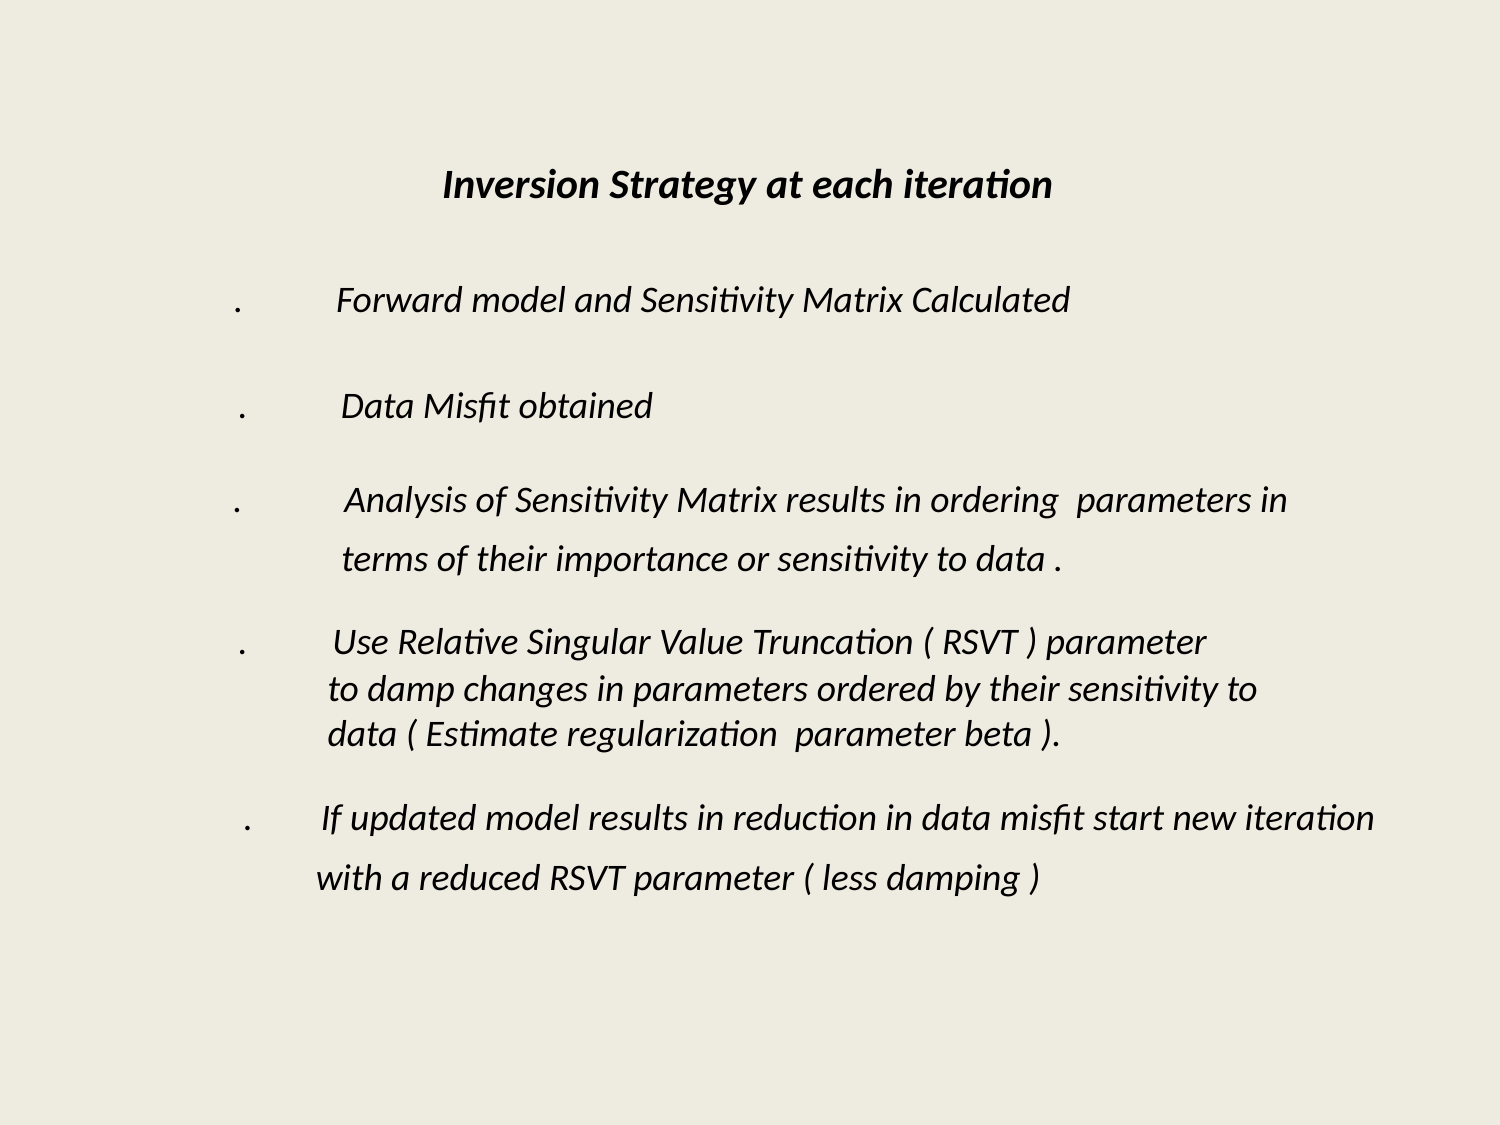

Inversion Strategy at each iteration
.           Forward model and Sensitivity Matrix Calculated
  .           Data Misfit obtained
.            Analysis of Sensitivity Matrix results in ordering  parameters in
   terms of their importance or sensitivity to data .
  .          Use Relative Singular Value Truncation ( RSVT ) parameter
to damp changes in parameters ordered by their sensitivity to data ( Estimate regularization  parameter beta ).
    .        If updated model results in reduction in data misfit start new iteration
with a reduced RSVT parameter ( less damping )